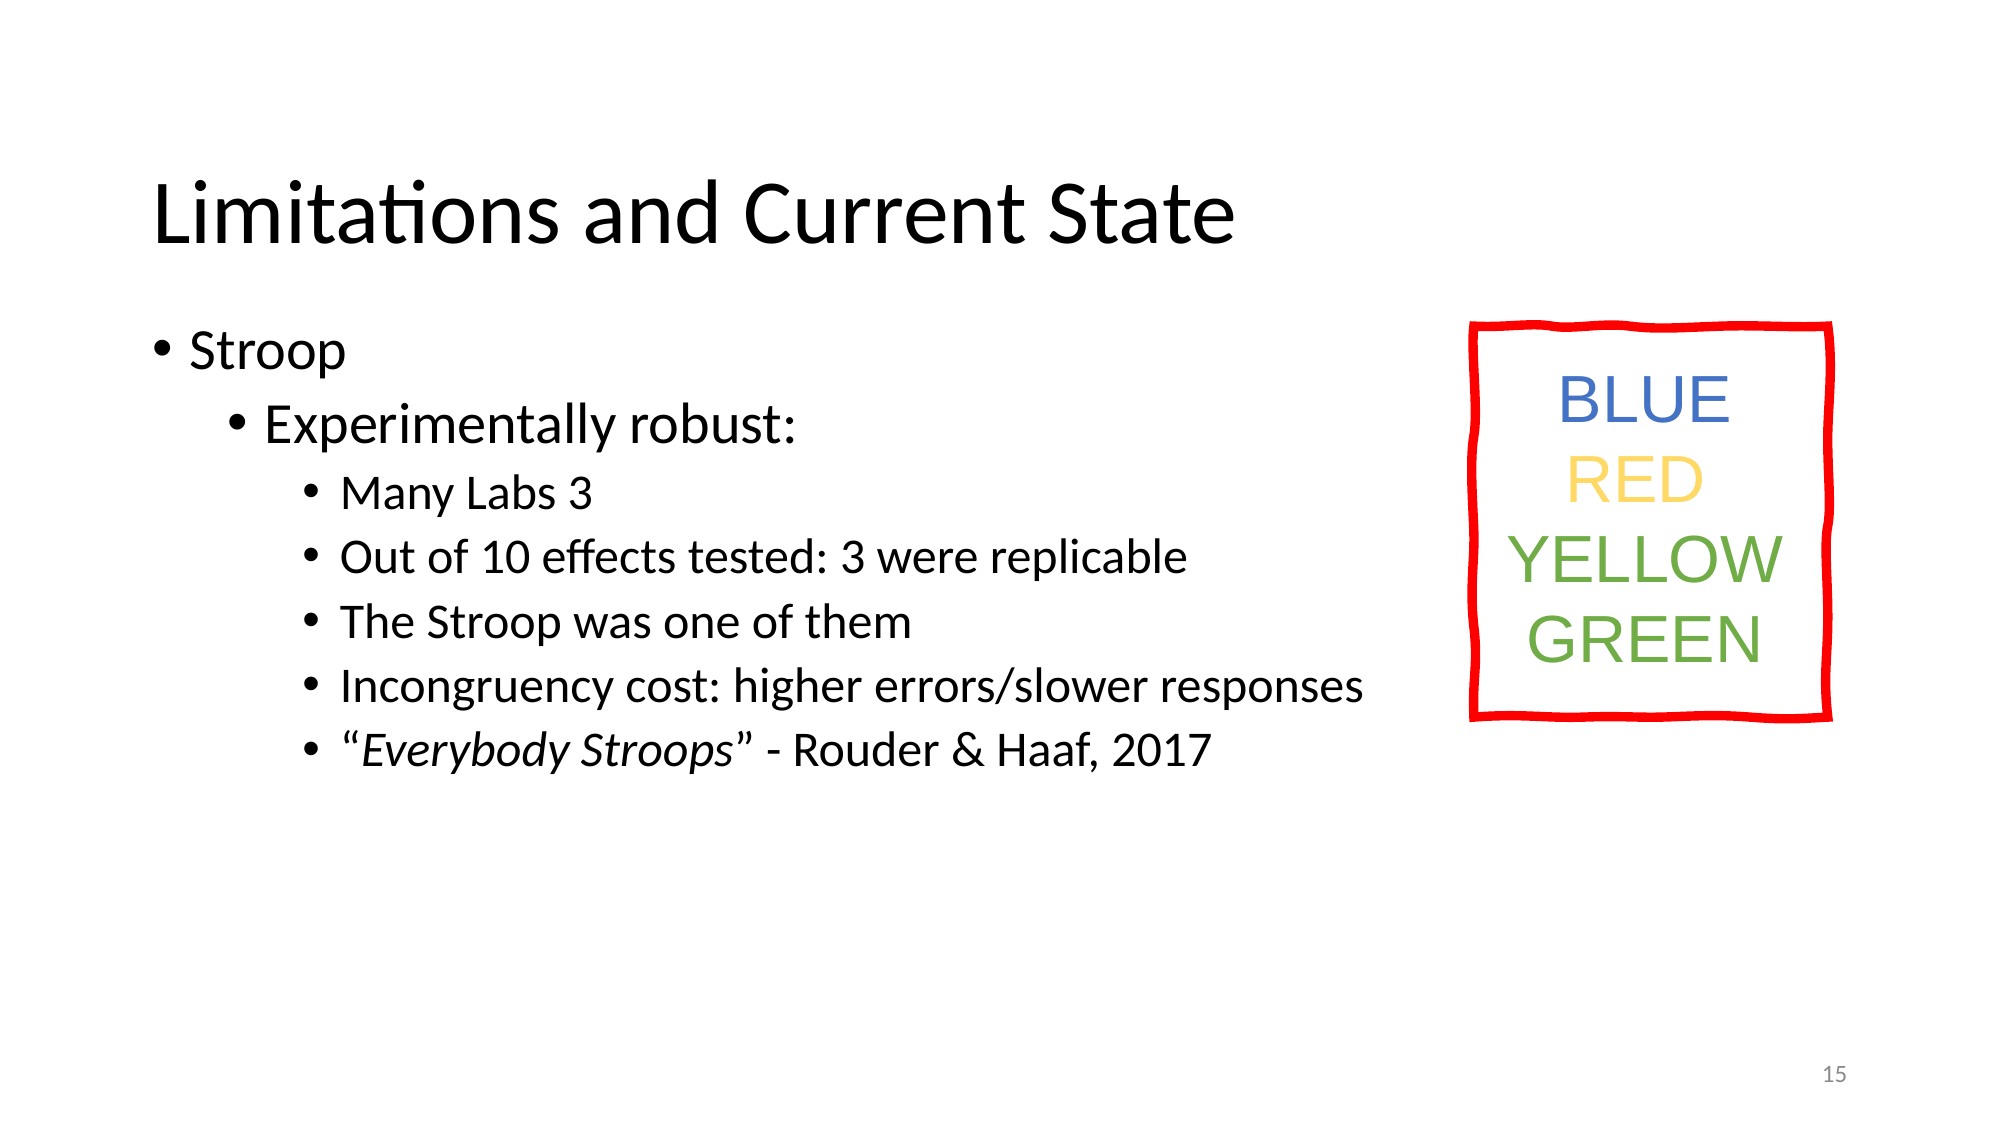

Limitations and Current State

Stroop
Experimentally robust:
Many Labs 3
Out of 10 effects tested: 3 were replicable
The Stroop was one of them
Incongruency cost: higher errors/slower responses
“Everybody Stroops” - Rouder & Haaf, 2017

BLUE
RED
YELLOW
GREEN
15